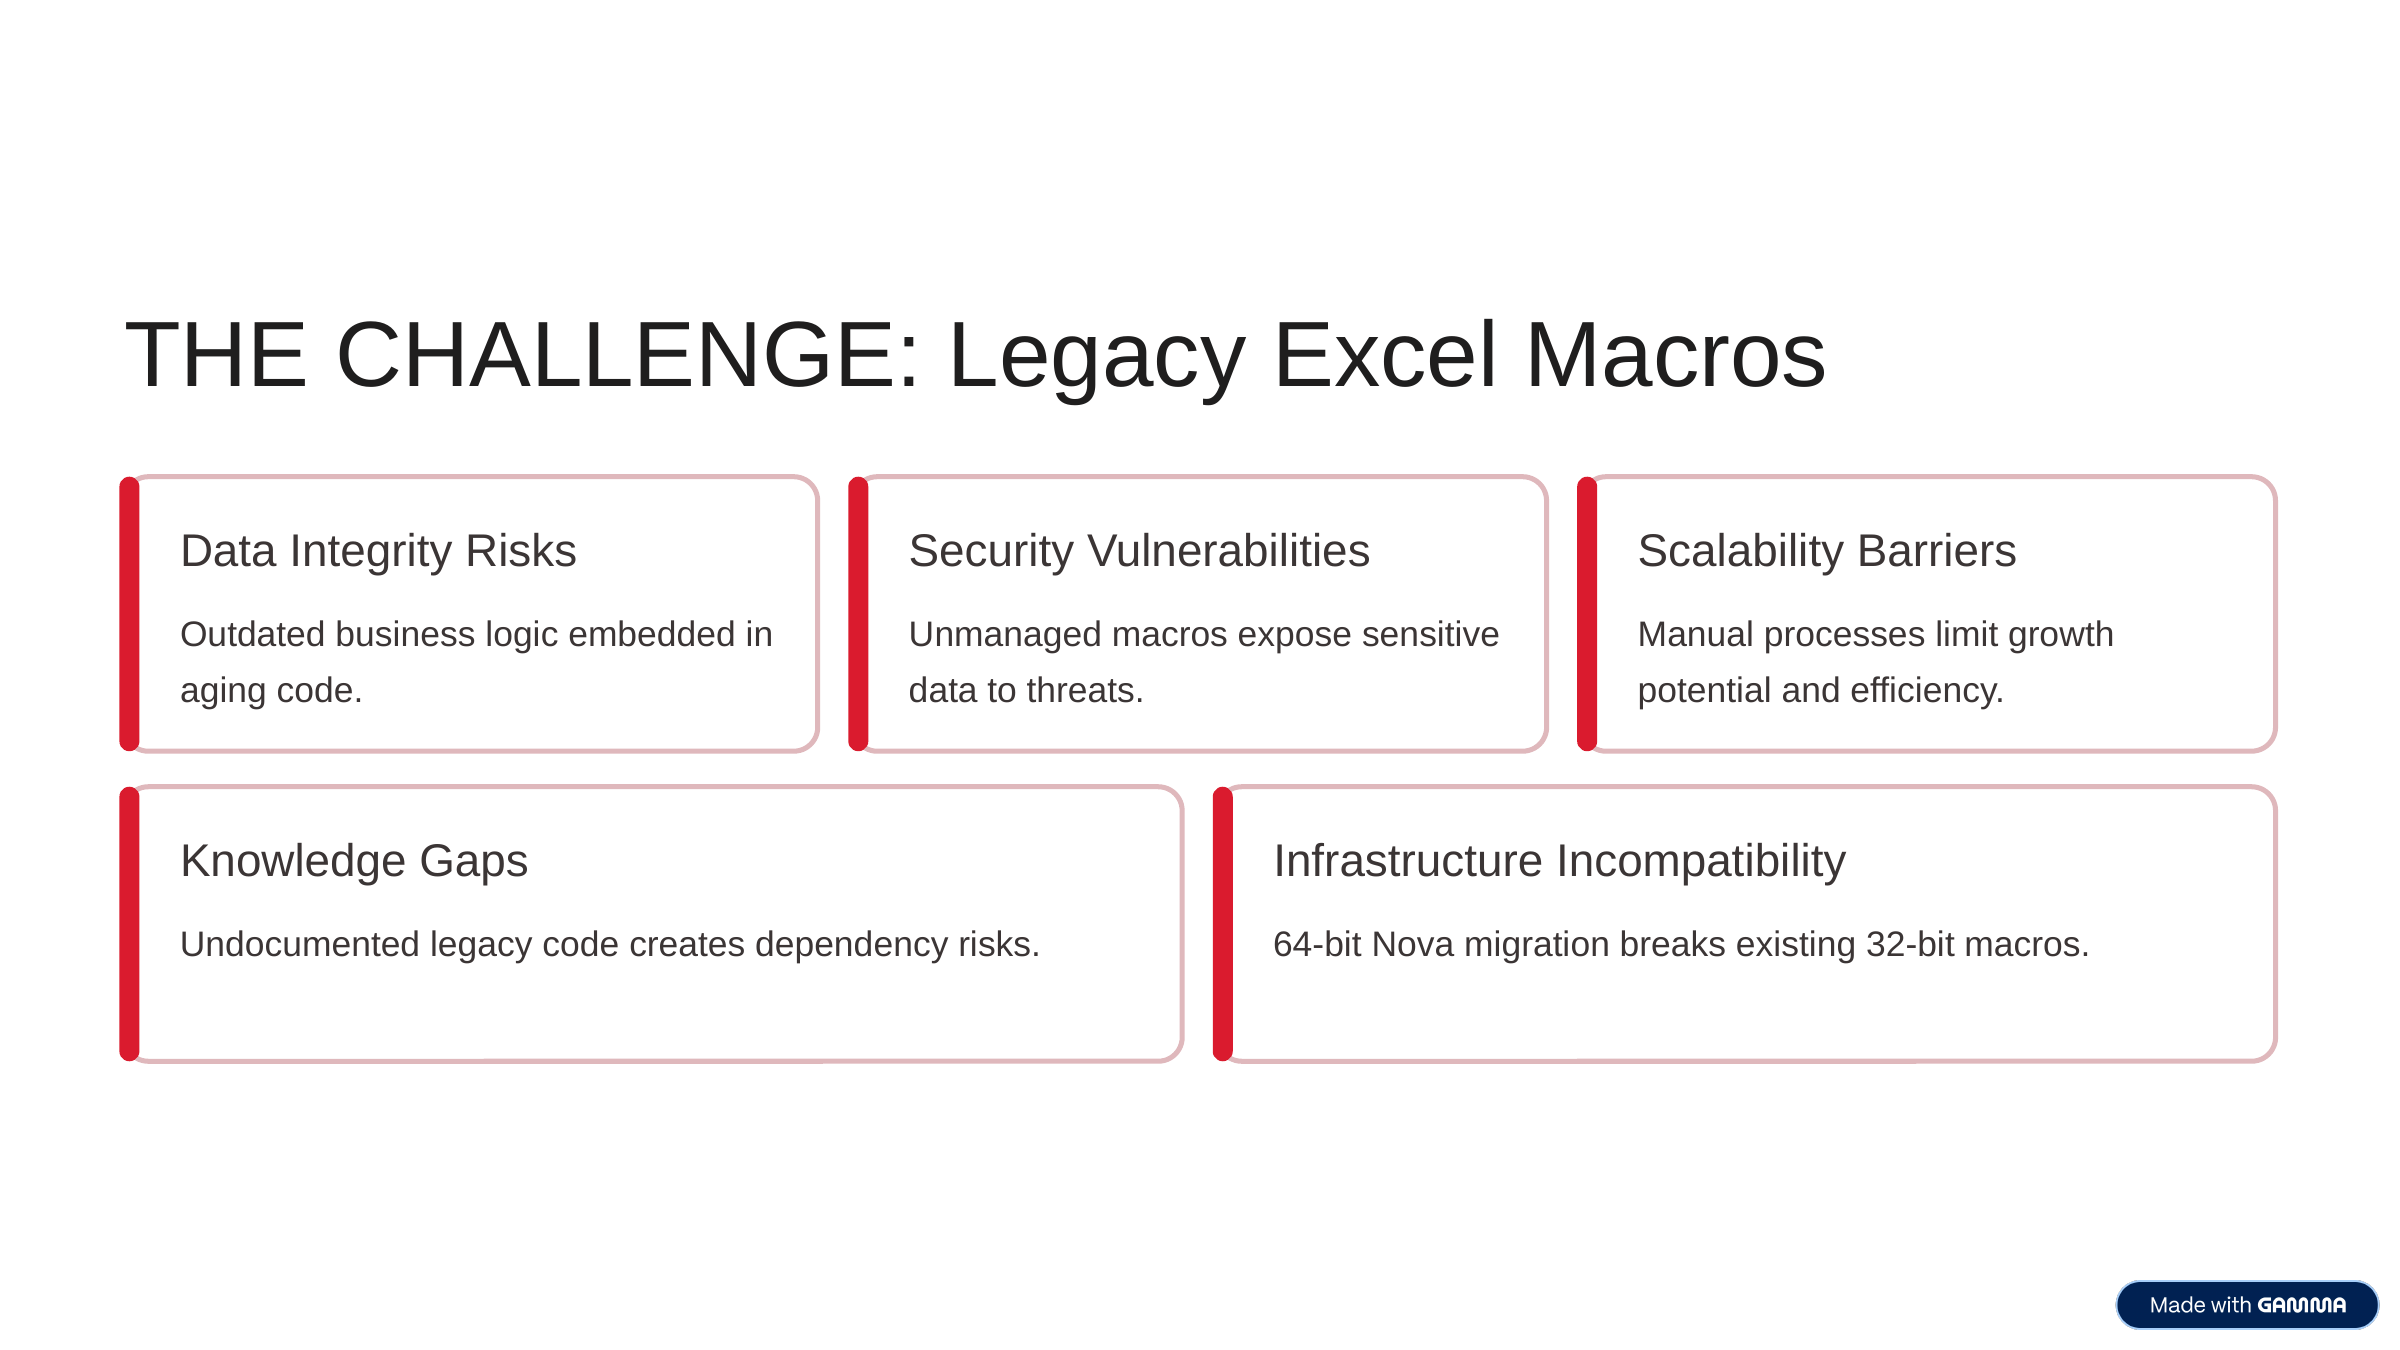

THE CHALLENGE: Legacy Excel Macros

Data Integrity Risks
Security Vulnerabilities
Scalability Barriers
Outdated business logic embedded in aging code.
Unmanaged macros expose sensitive data to threats.
Manual processes limit growth potential and efficiency.

Knowledge Gaps
Infrastructure Incompatibility
Undocumented legacy code creates dependency risks.
64-bit Nova migration breaks existing 32-bit macros.